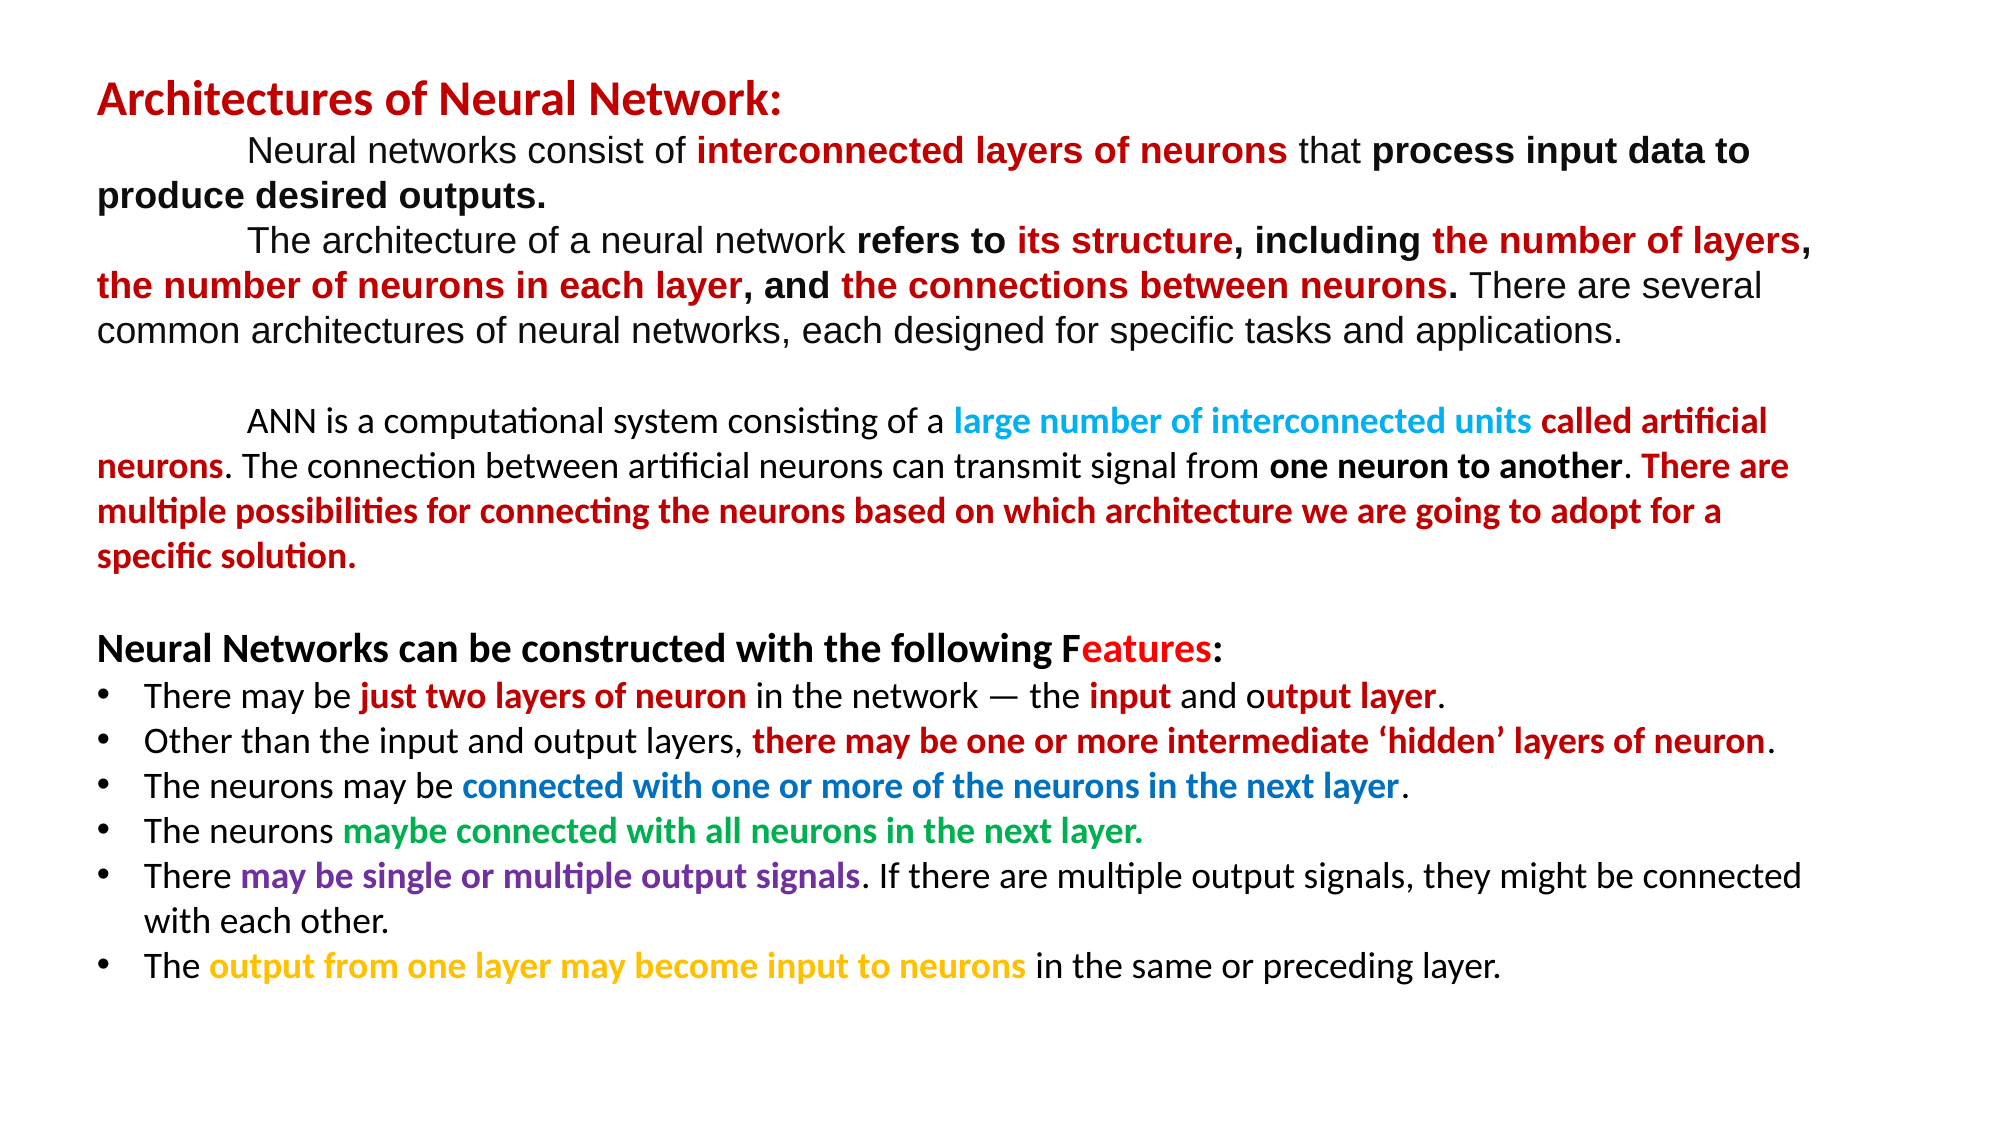

Architectures of Neural Network:
	Neural networks consist of interconnected layers of neurons that process input data to produce desired outputs.
	The architecture of a neural network refers to its structure, including the number of layers, the number of neurons in each layer, and the connections between neurons. There are several common architectures of neural networks, each designed for specific tasks and applications.

	ANN is a computational system consisting of a large number of interconnected units called artificial neurons. The connection between artificial neurons can transmit signal from one neuron to another. There are multiple possibilities for connecting the neurons based on which architecture we are going to adopt for a specific solution.

Neural Networks can be constructed with the following Features:
There may be just two layers of neuron in the network — the input and output layer.
Other than the input and output layers, there may be one or more intermediate ‘hidden’ layers of neuron.
The neurons may be connected with one or more of the neurons in the next layer.
The neurons maybe connected with all neurons in the next layer.
There may be single or multiple output signals. If there are multiple output signals, they might be connected with each other.
The output from one layer may become input to neurons in the same or preceding layer.